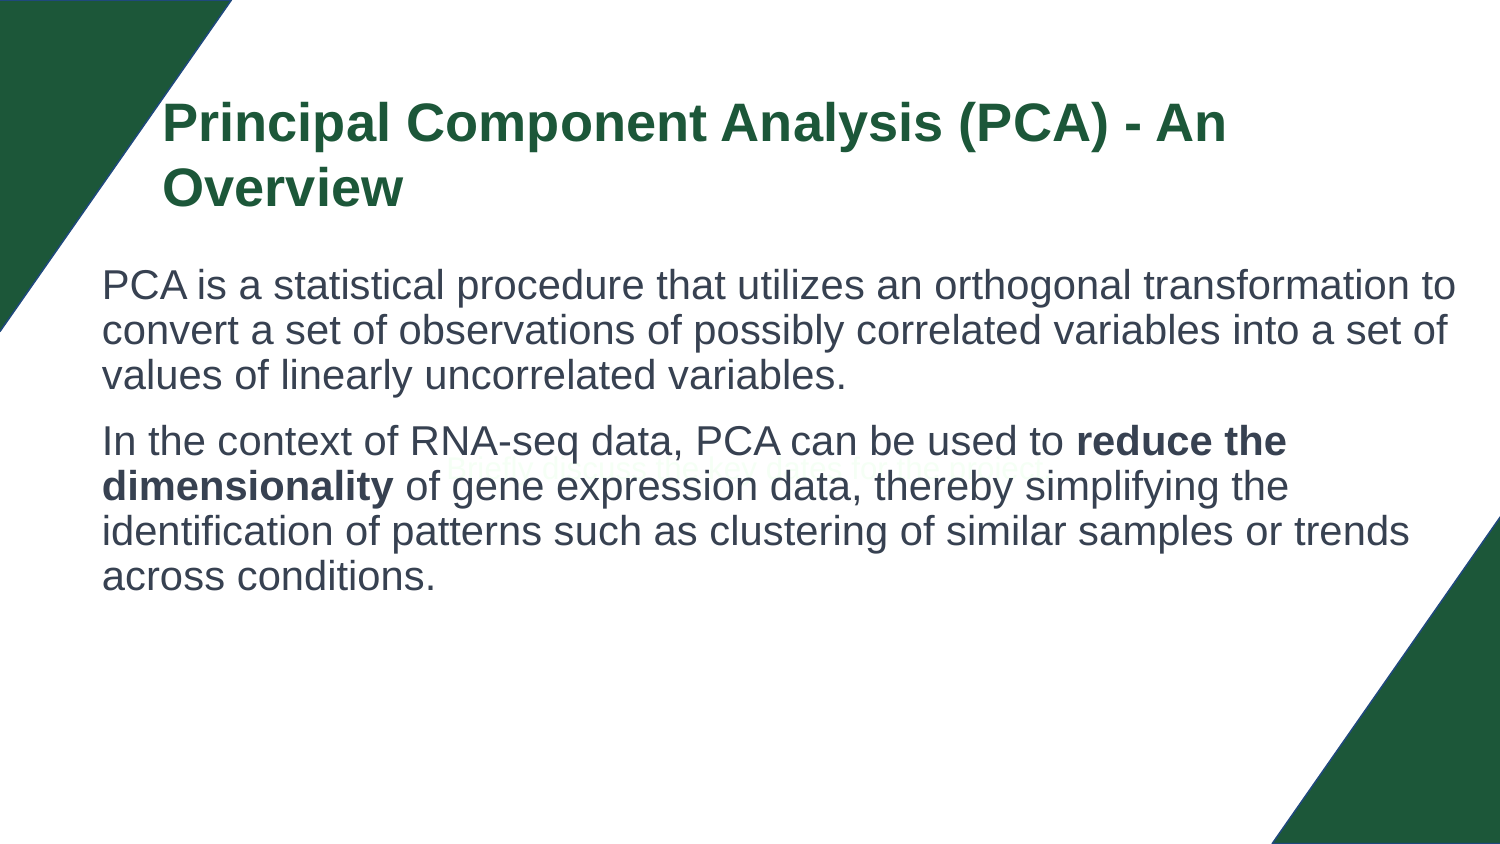

Principal Component Analysis (PCA) - An Overview
PCA is a statistical procedure that utilizes an orthogonal transformation to convert a set of observations of possibly correlated variables into a set of values of linearly uncorrelated variables.
In the context of RNA-seq data, PCA can be used to reduce the dimensionality of gene expression data, thereby simplifying the identification of patterns such as clustering of similar samples or trends across conditions.
TIMELINE
Briefly discuss the key dates for the project.